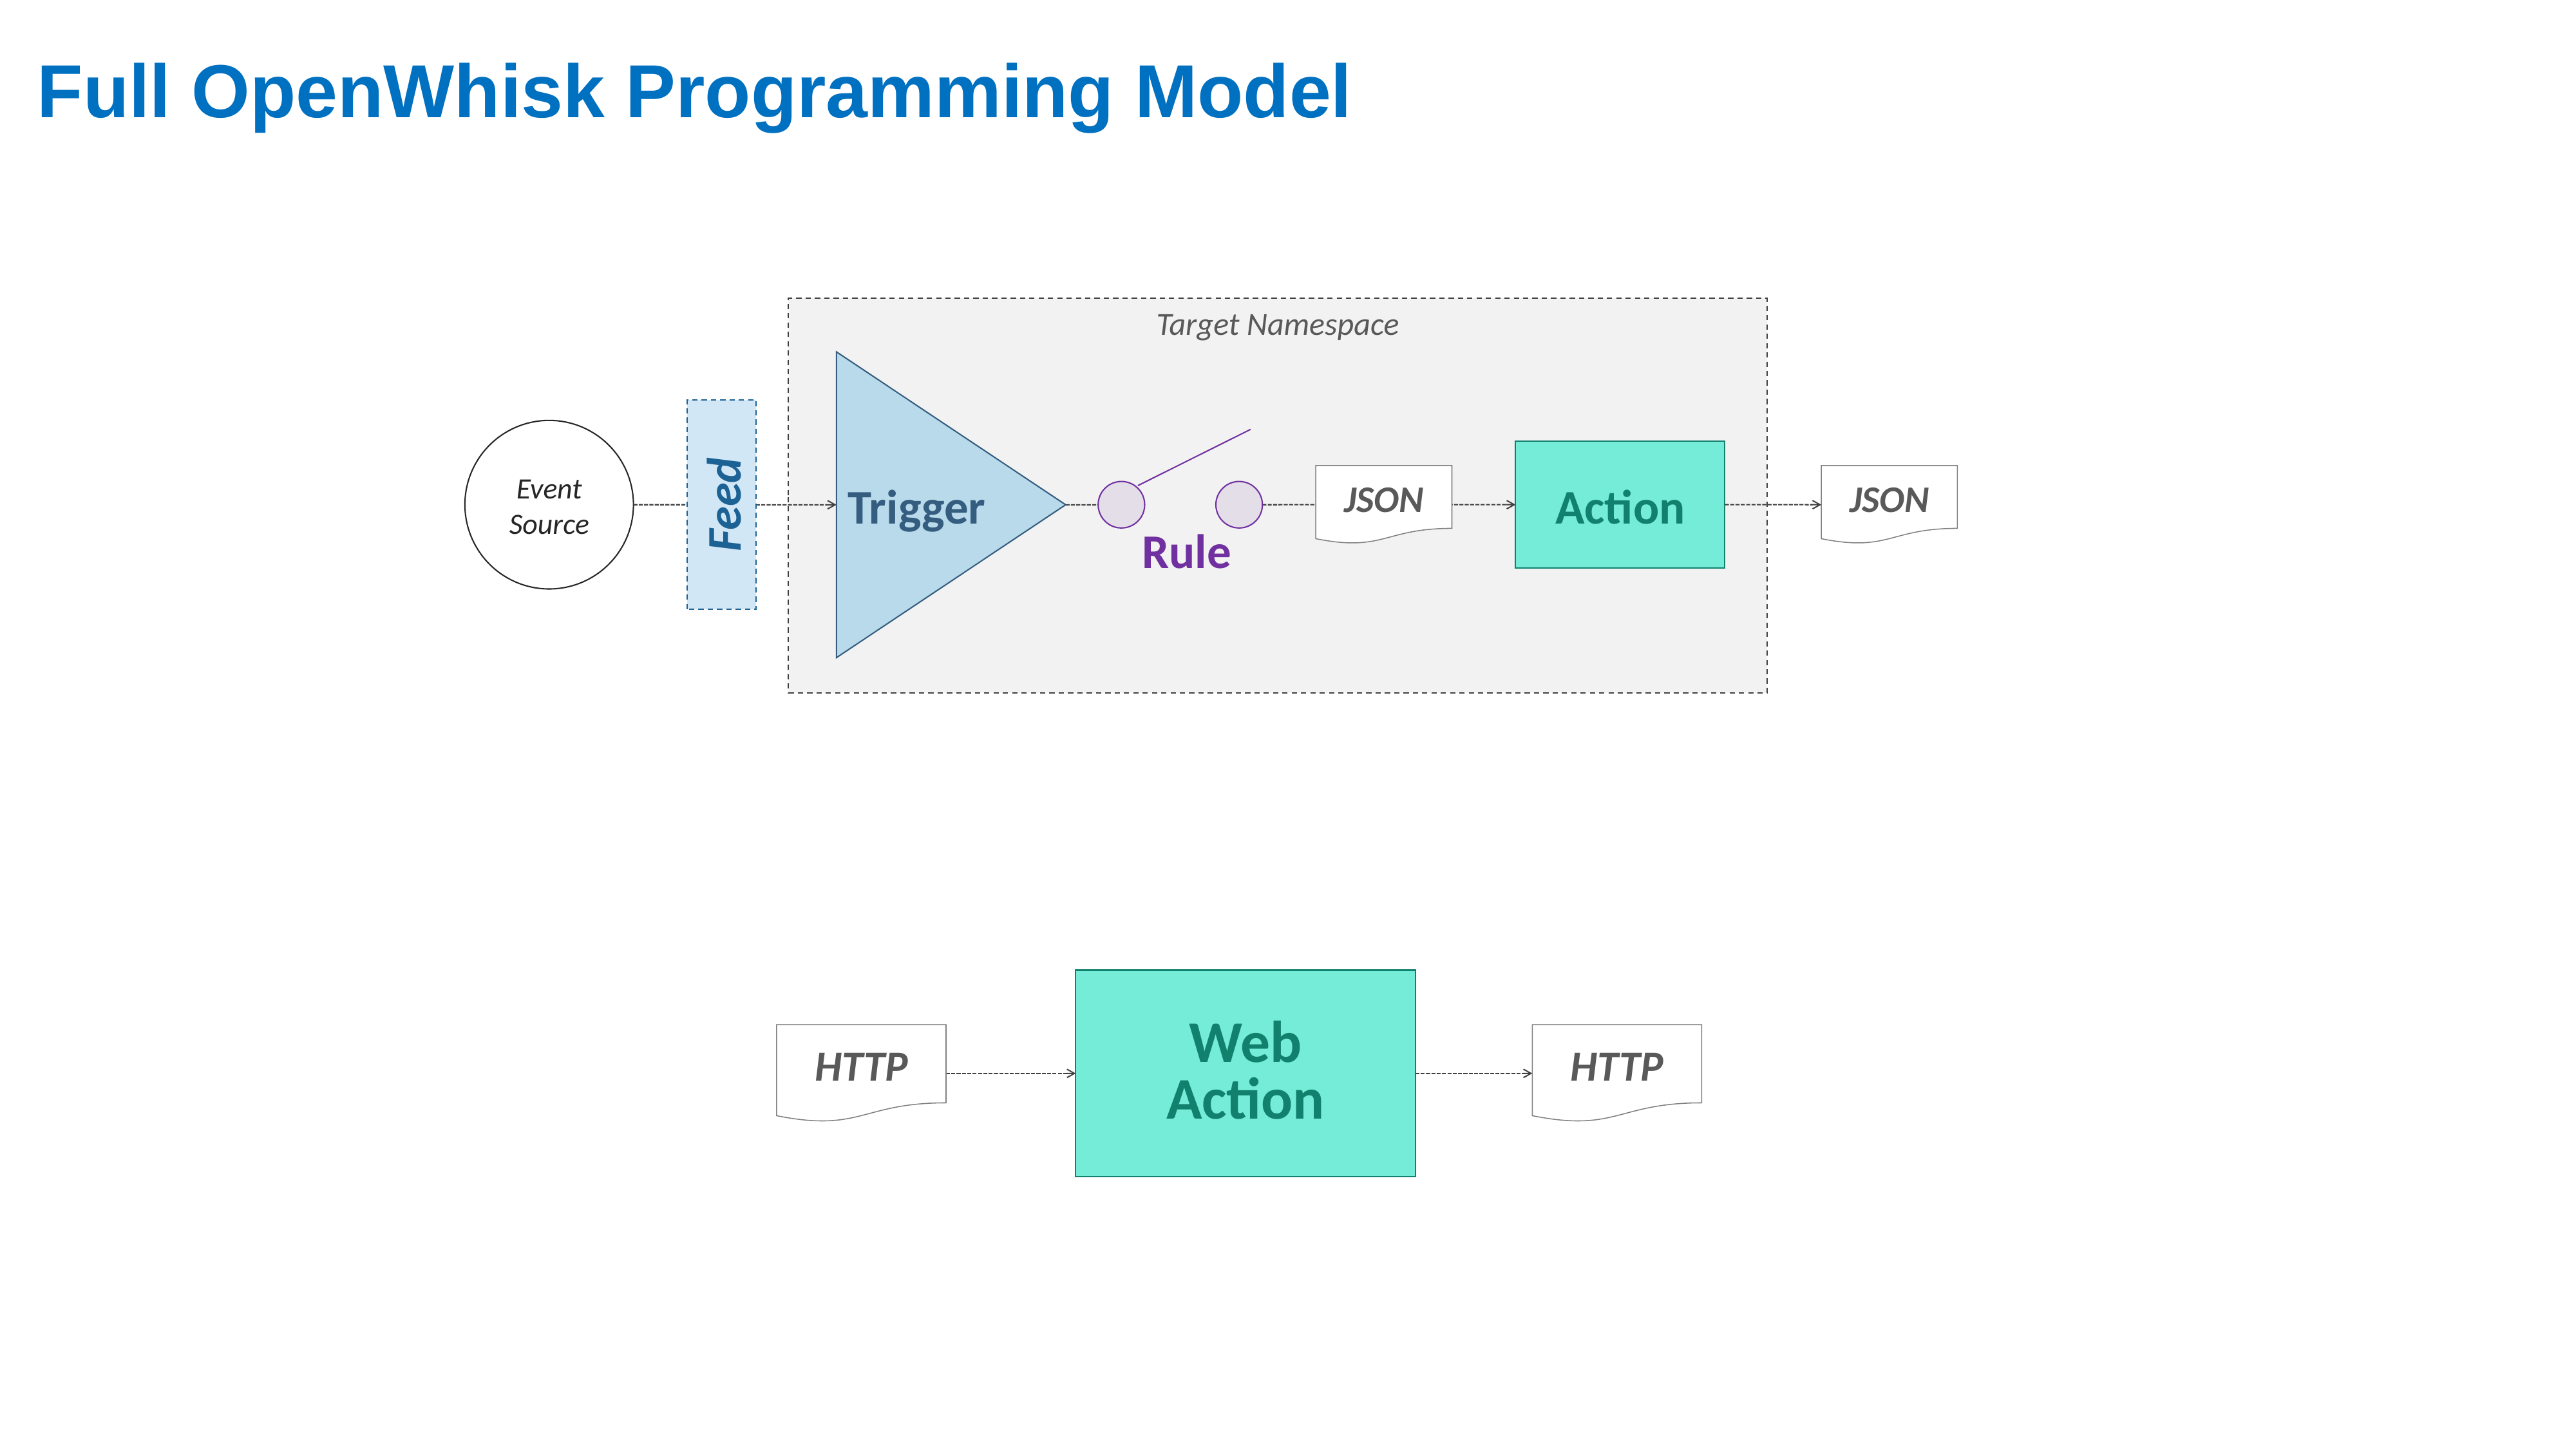

# Full OpenWhisk Programming Model

Target Namespace
Trigger
Event
Source
Action
JSON
JSON
Feed

Rule
Web
Action
HTTP
HTTP